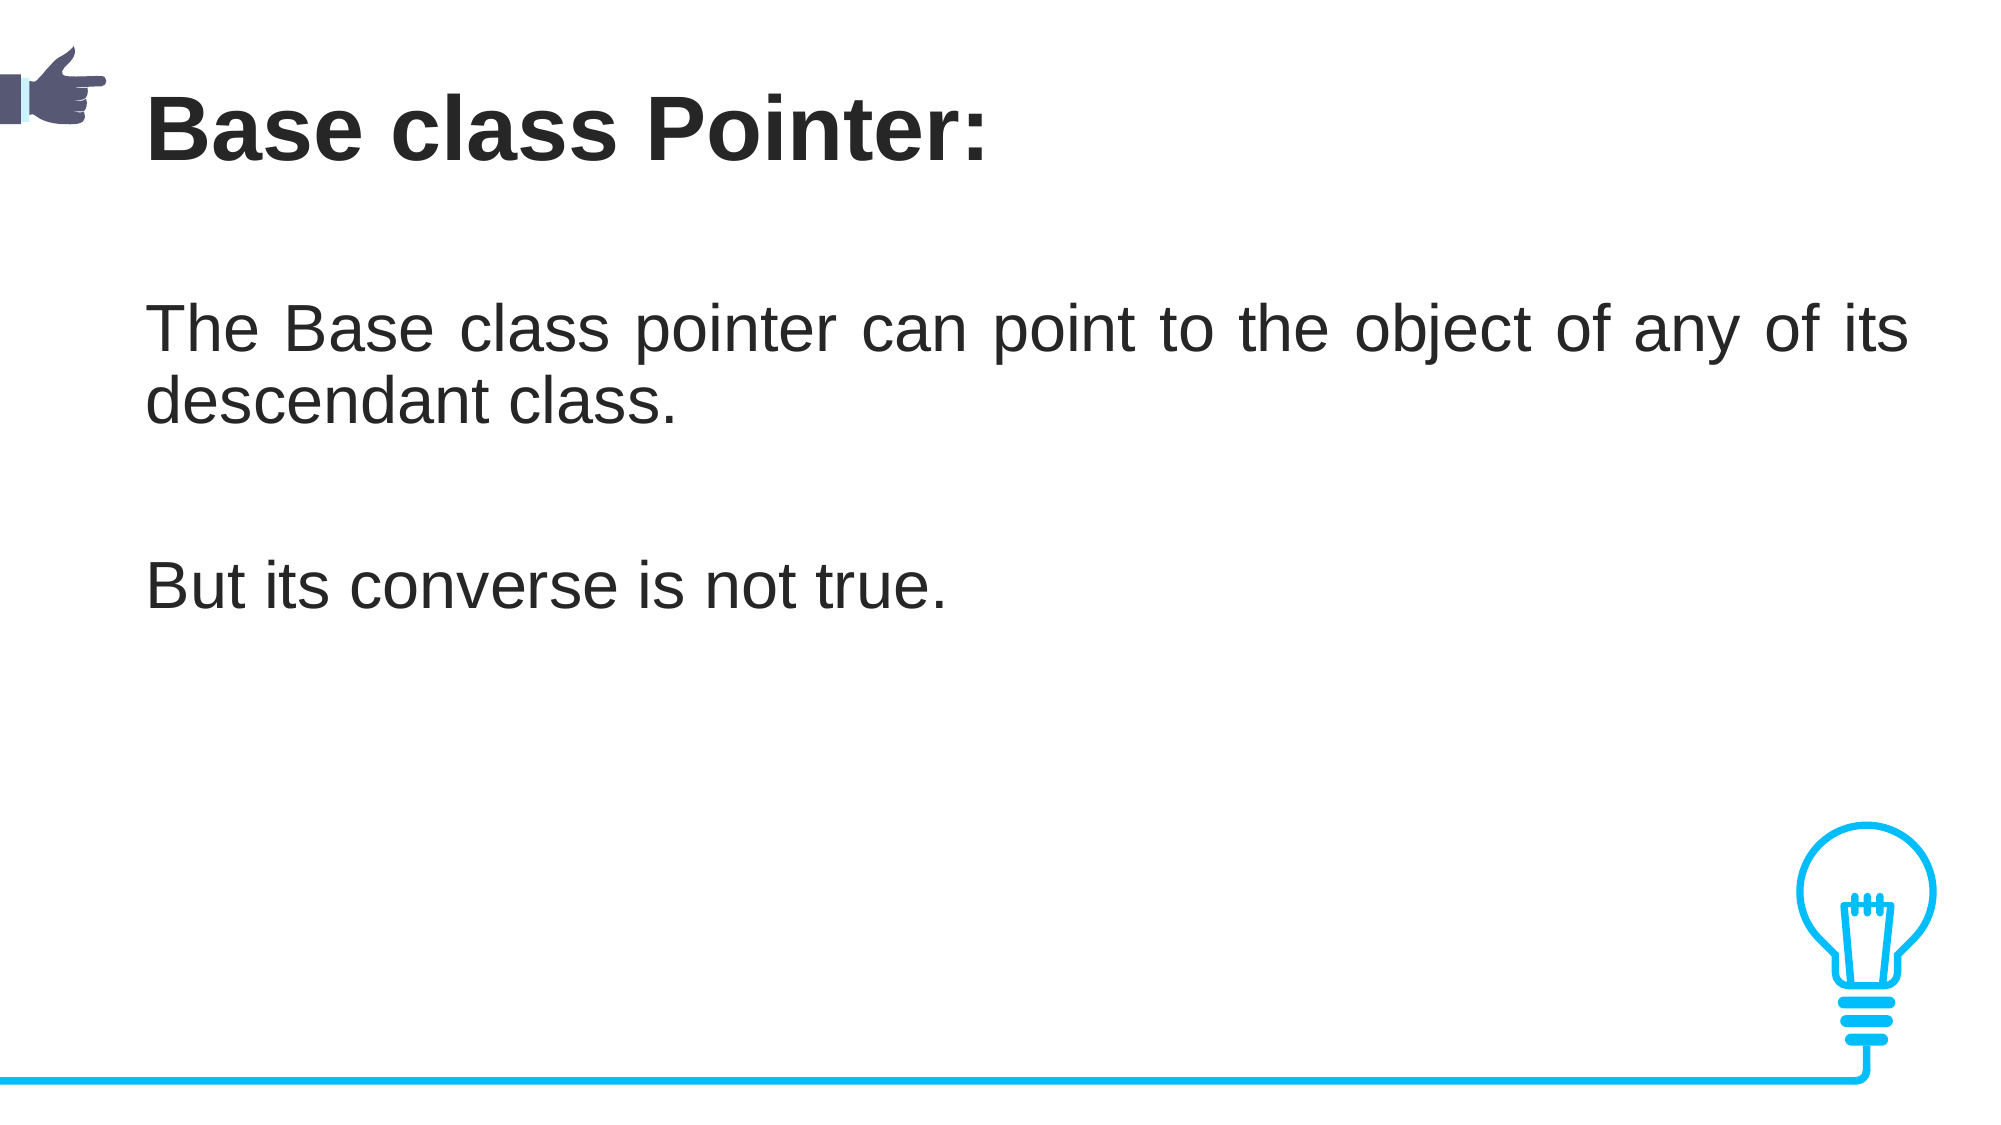

Base class Pointer:

The Base class pointer can point to the object of any of its descendant class.

But its converse is not true.